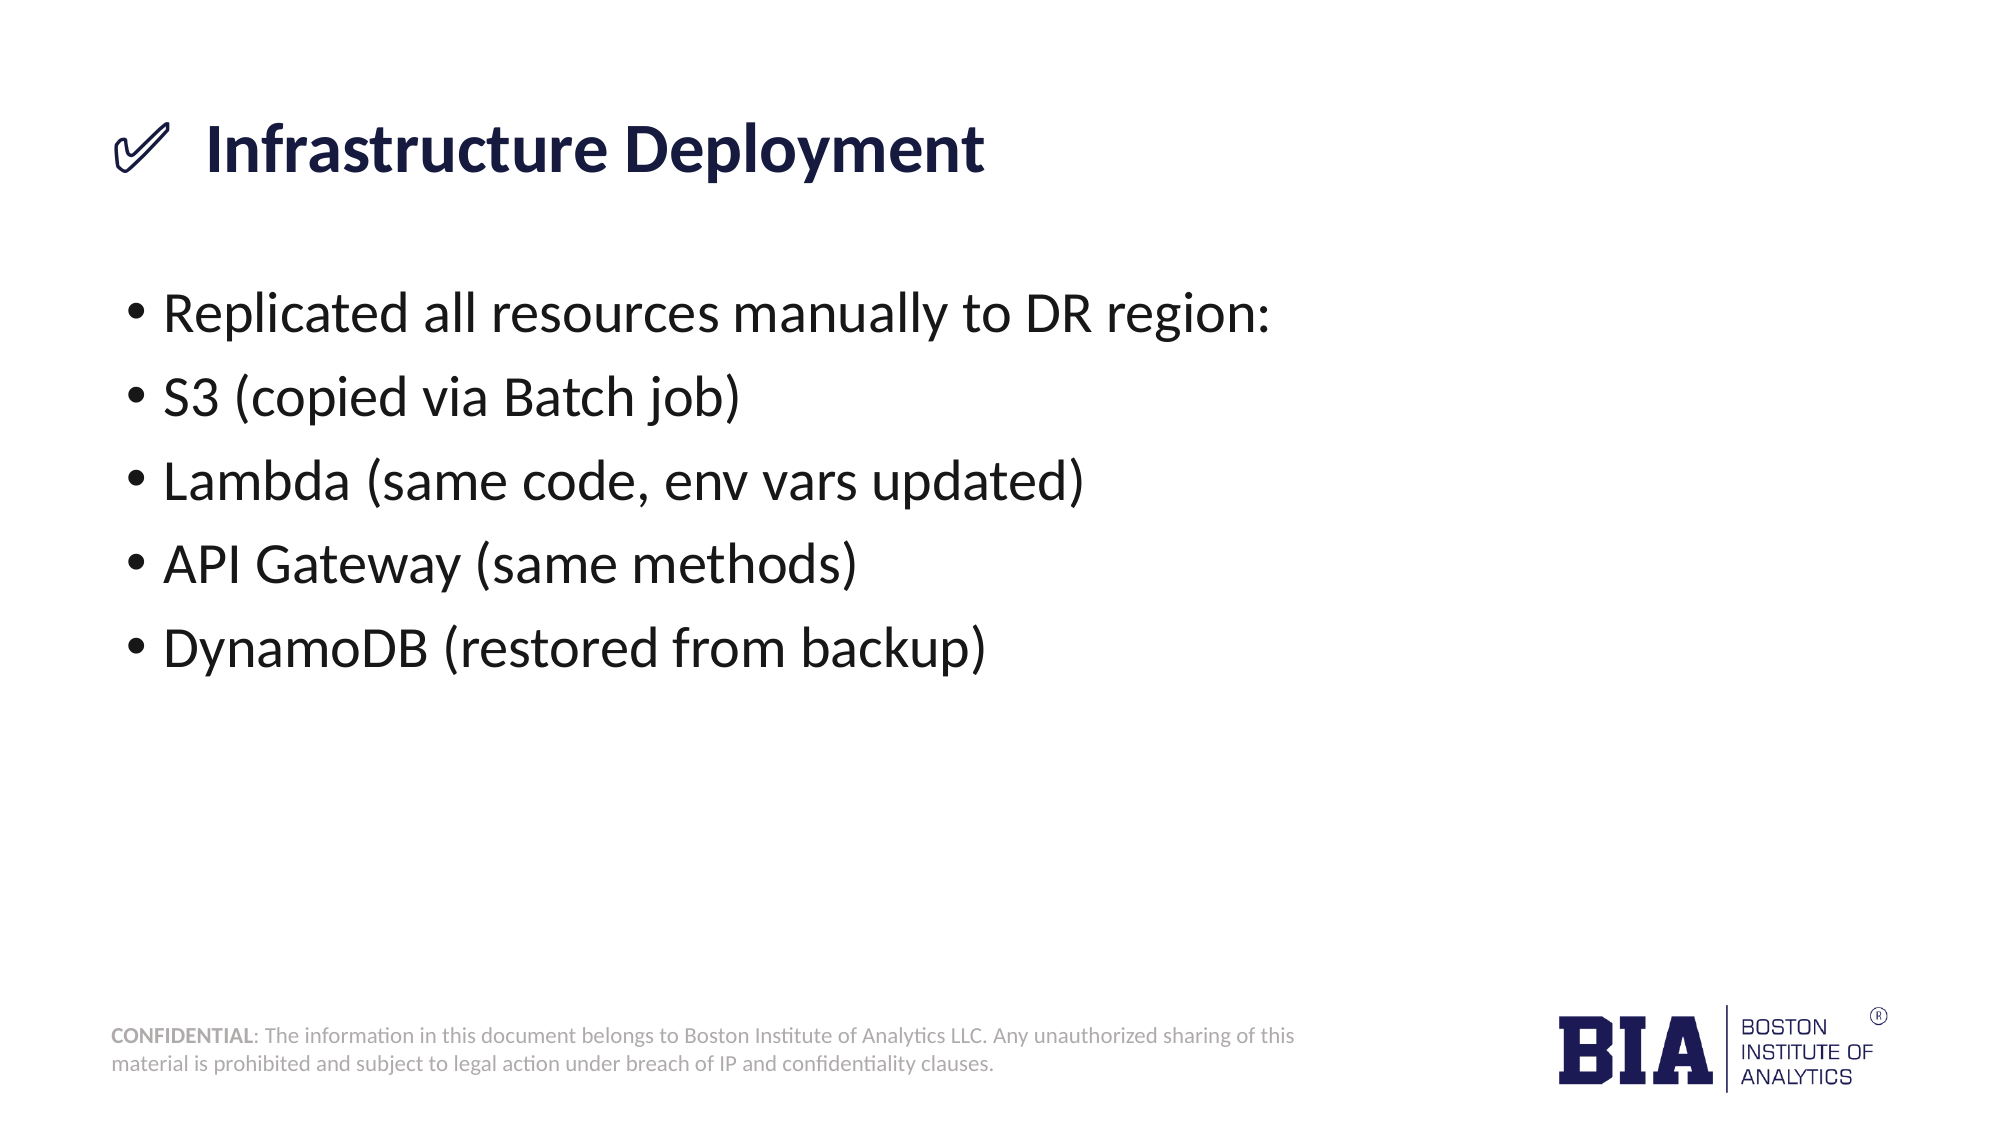

# ✅  Infrastructure Deployment
Replicated all resources manually to DR region:
S3 (copied via Batch job)
Lambda (same code, env vars updated)
API Gateway (same methods)
DynamoDB (restored from backup)